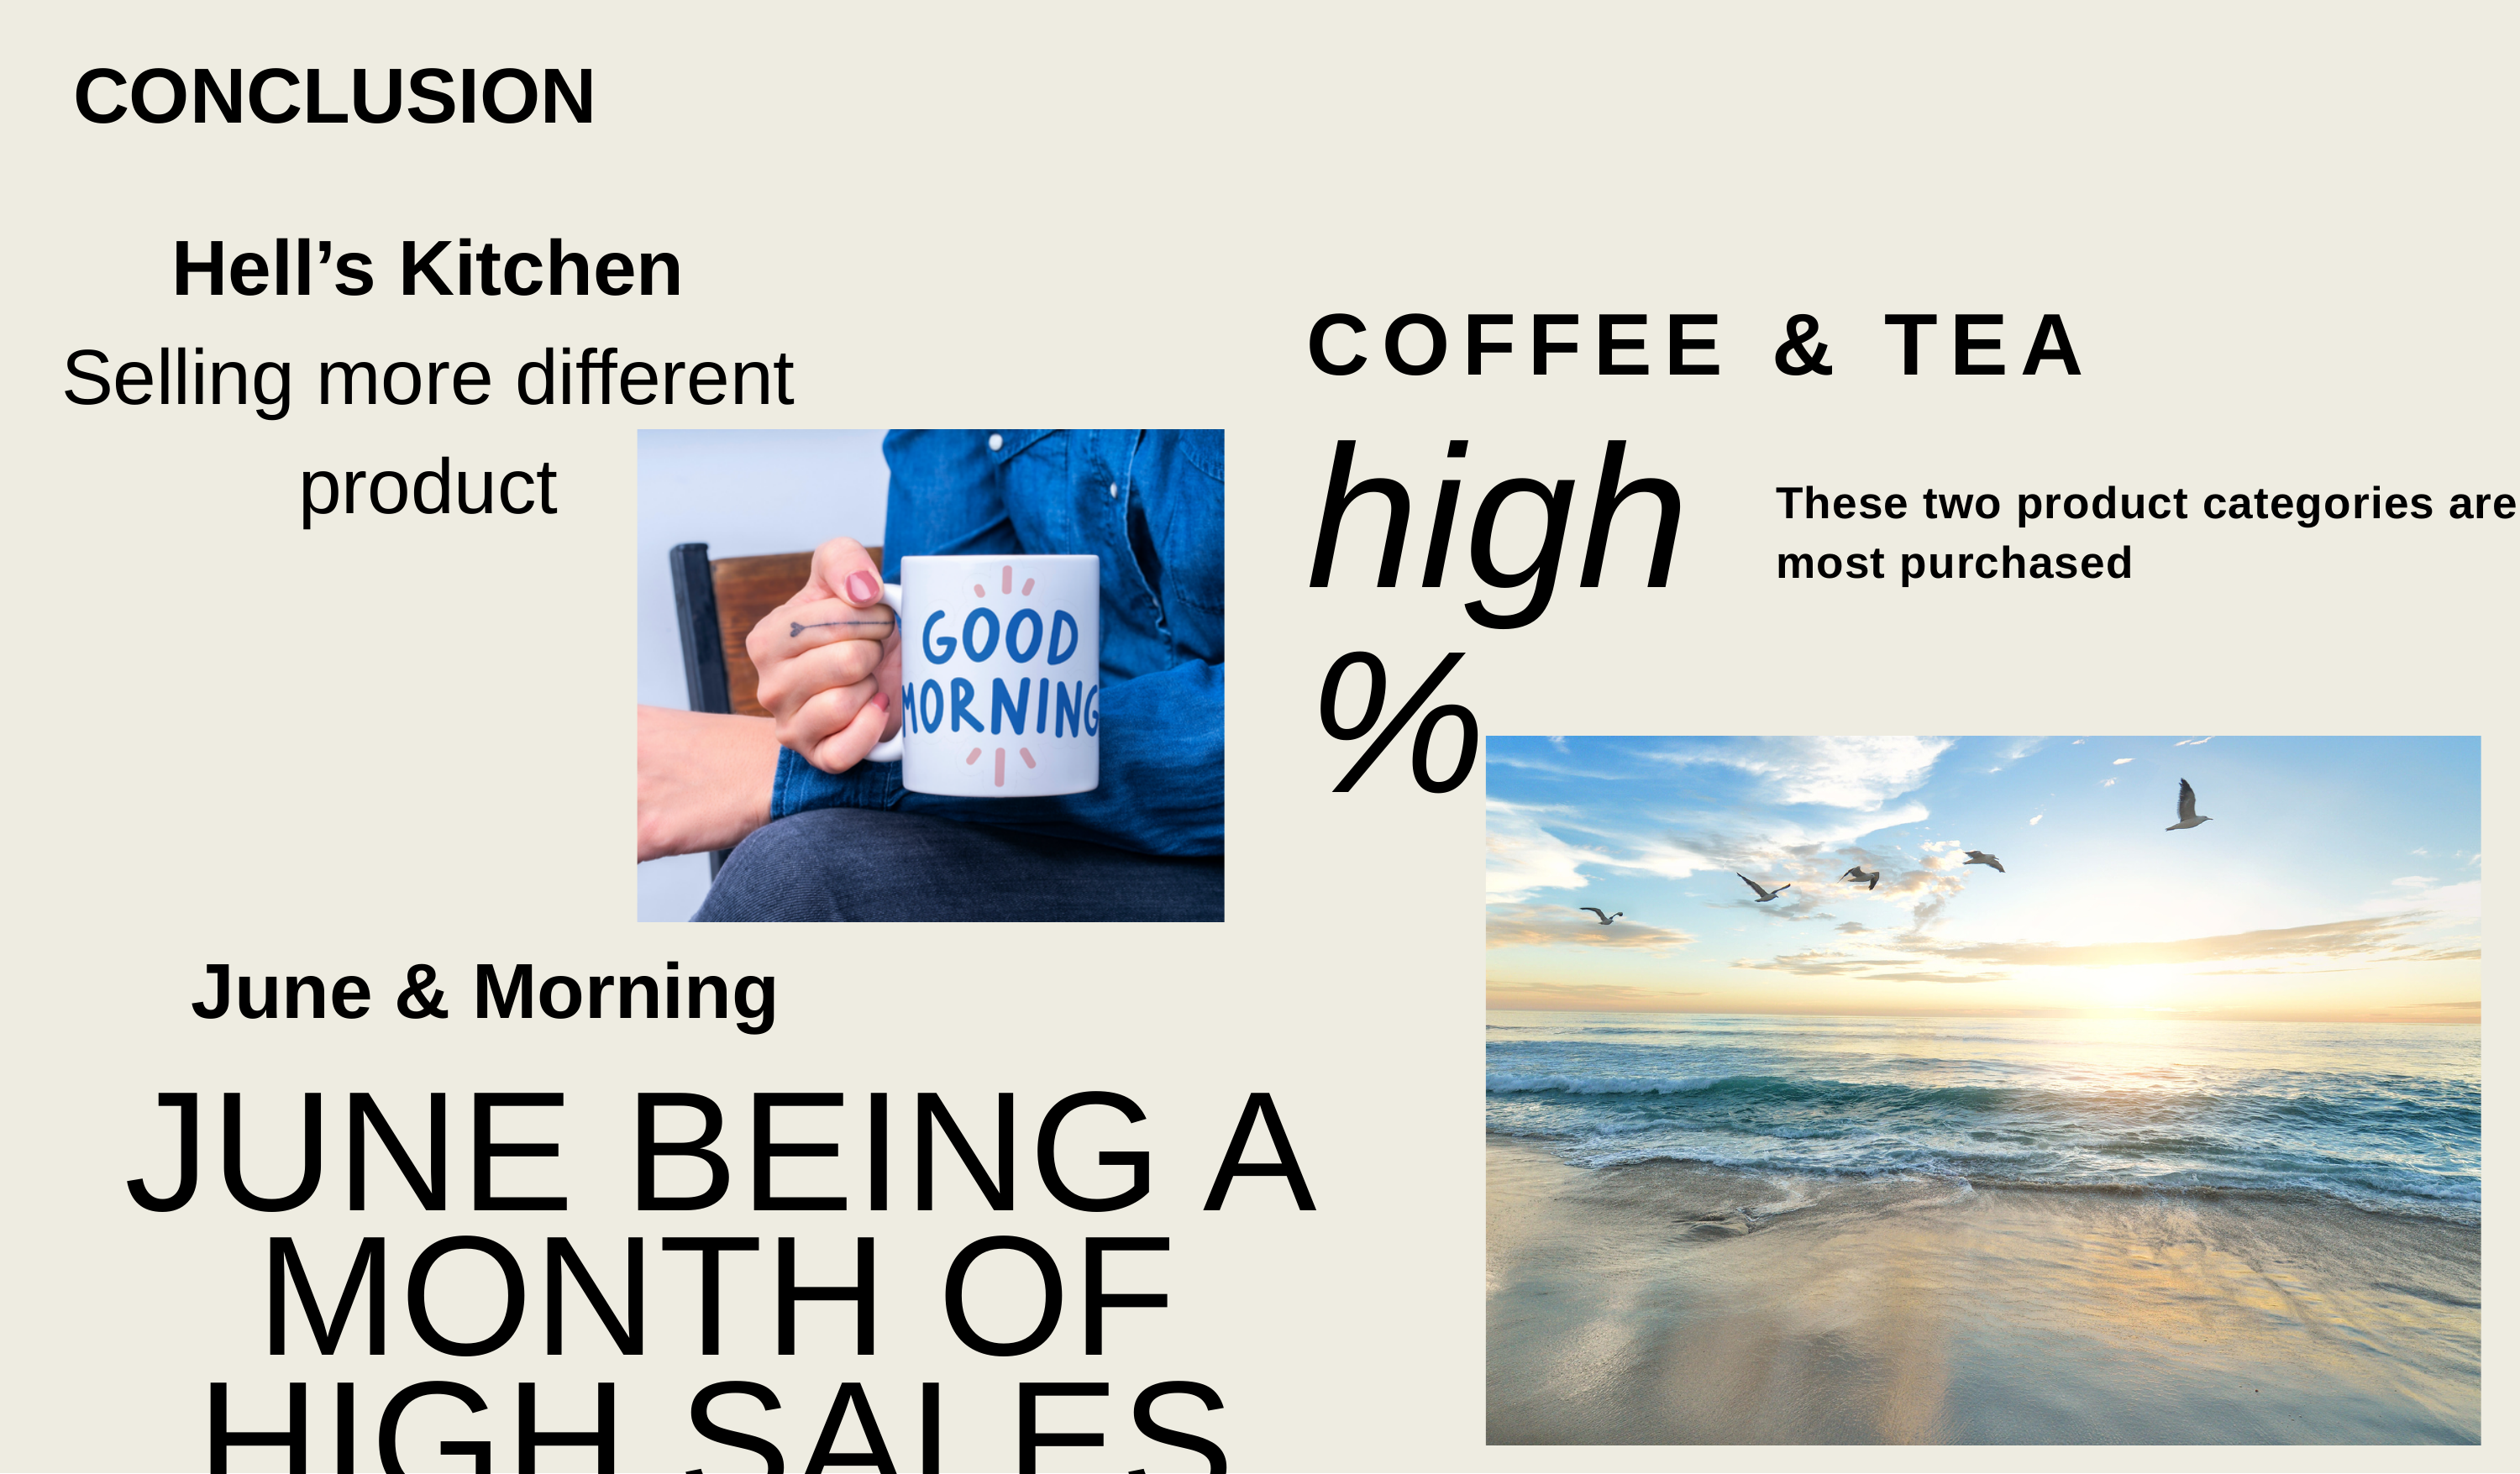

CONCLUSION
Hell’s Kitchen
Selling more different product
COFFEE & TEA
high%
These two product categories are most purchased

June & Morning
JUNE BEING A MONTH OF HIGH SALES ALONG WITH MORNINGS